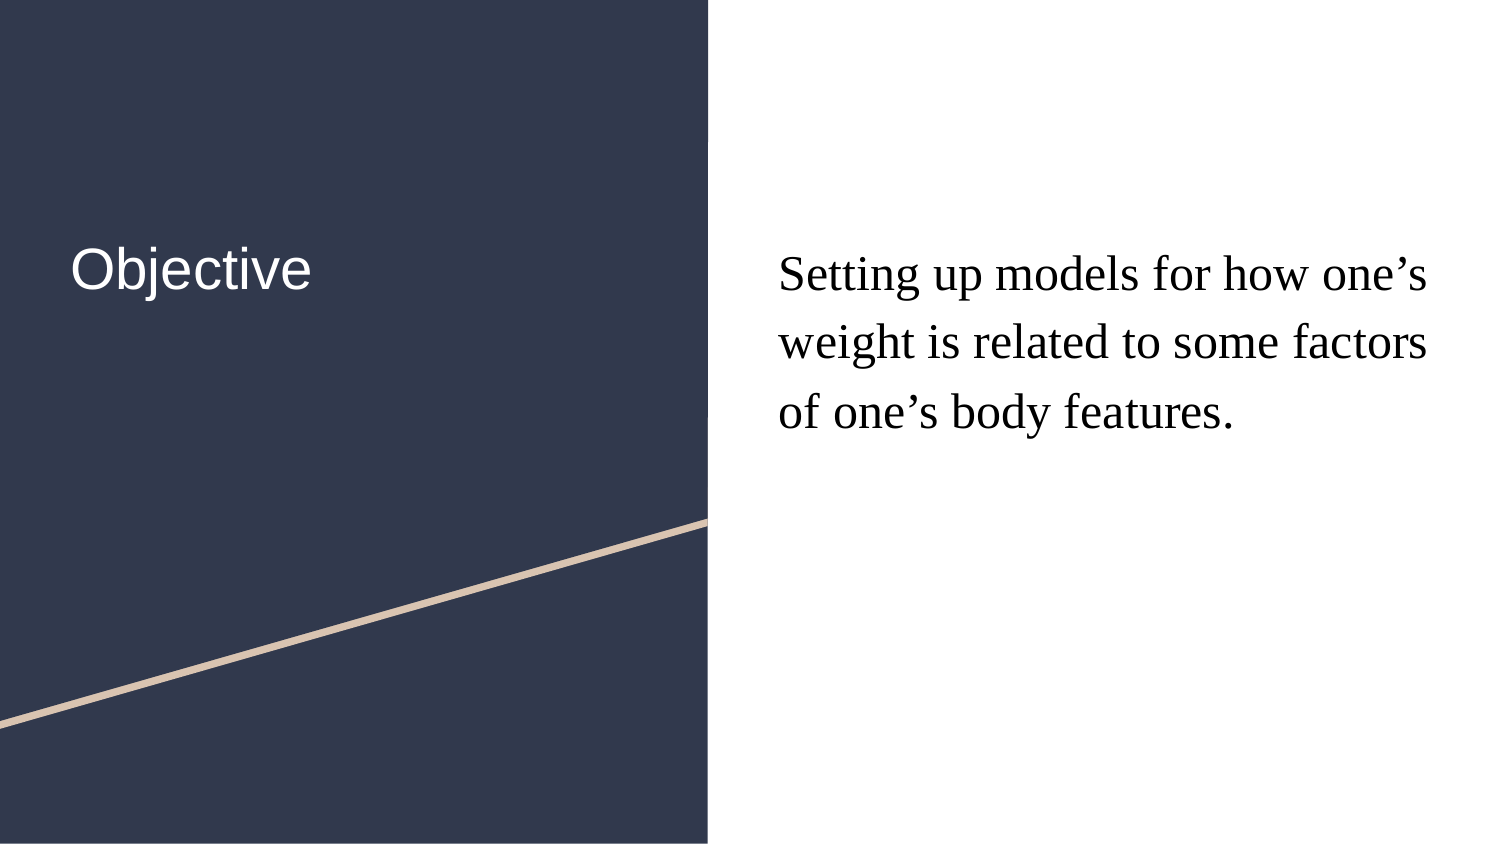

# Objective
Setting up models for how one’s weight is related to some factors of one’s body features.